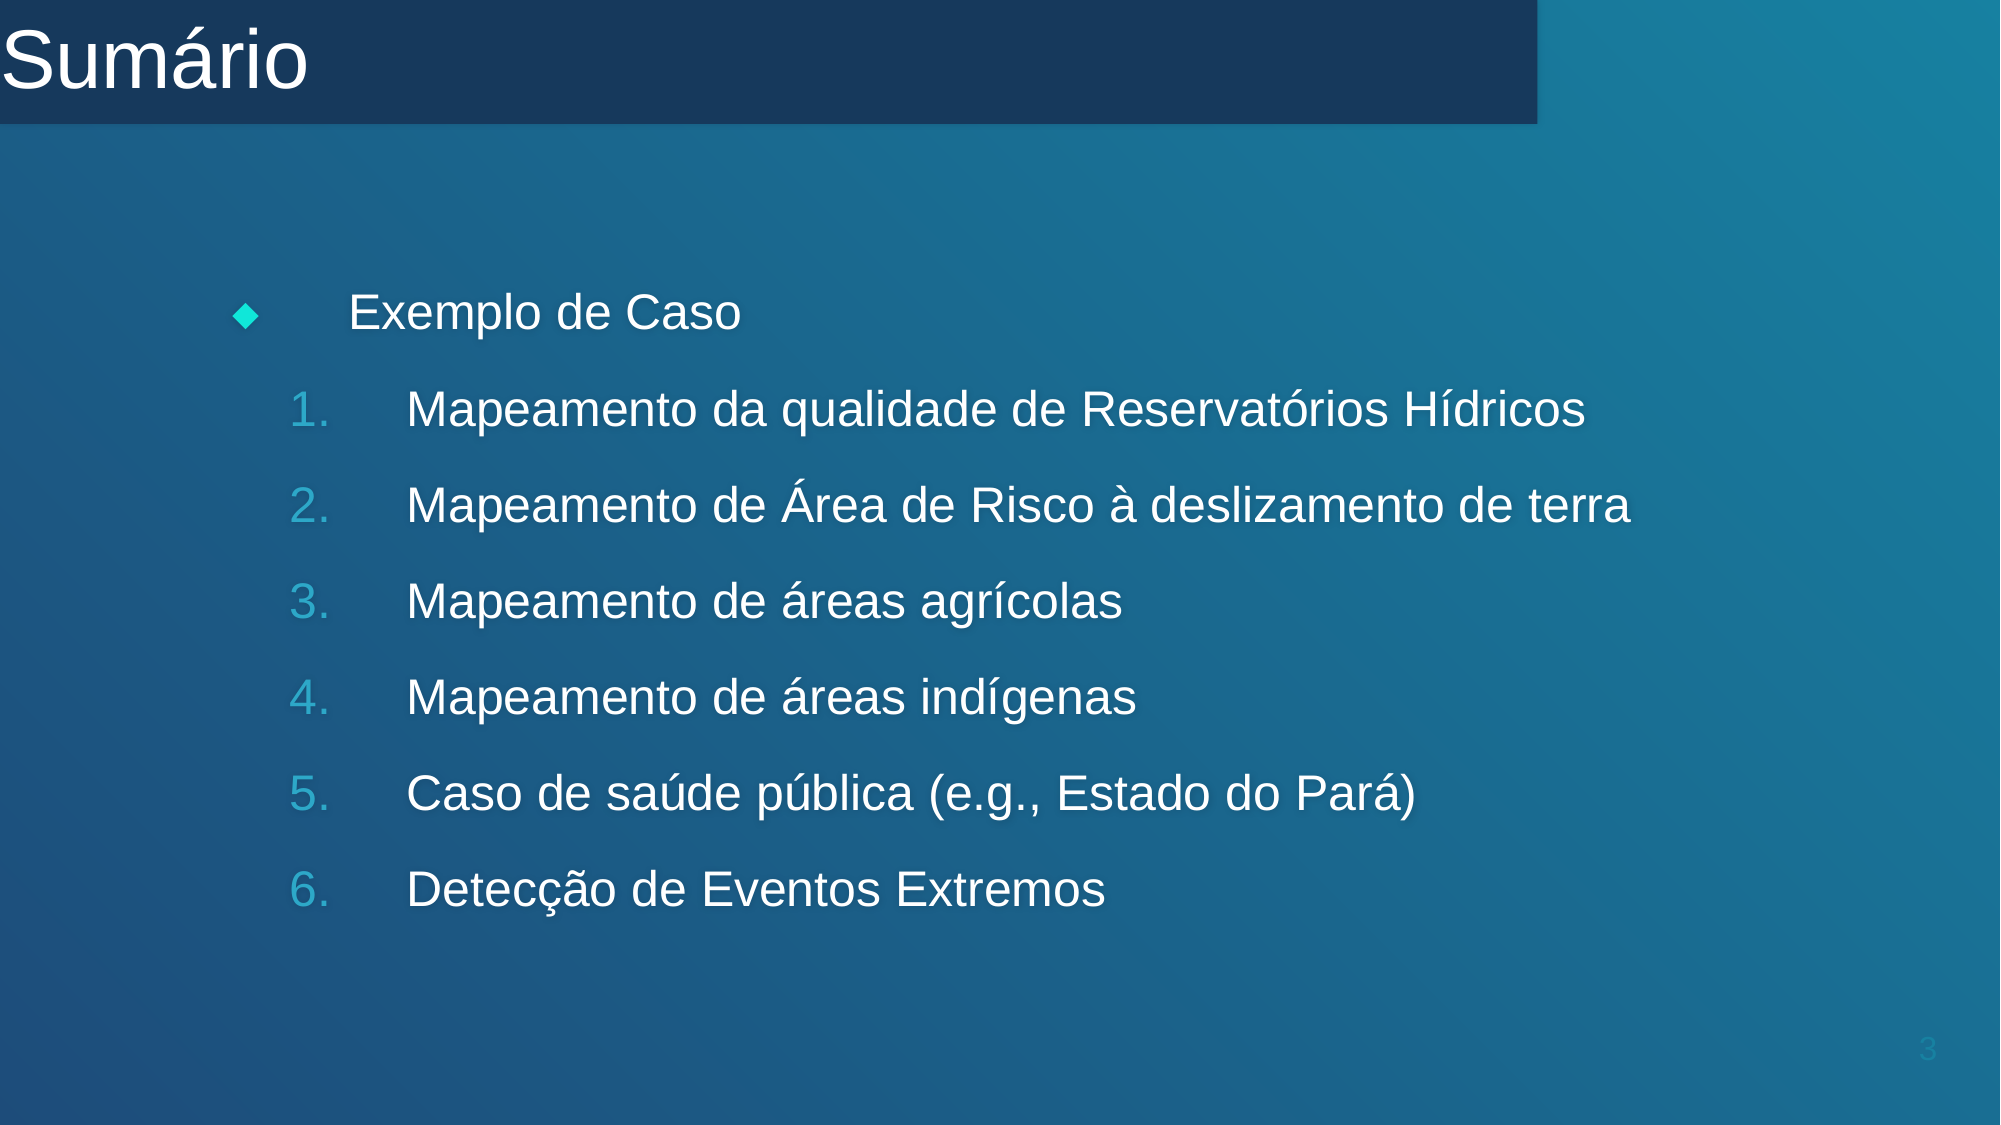

# Sumário
Exemplo de Caso
Mapeamento da qualidade de Reservatórios Hídricos
Mapeamento de Área de Risco à deslizamento de terra
Mapeamento de áreas agrícolas
Mapeamento de áreas indígenas
Caso de saúde pública (e.g., Estado do Pará)
Detecção de Eventos Extremos

3